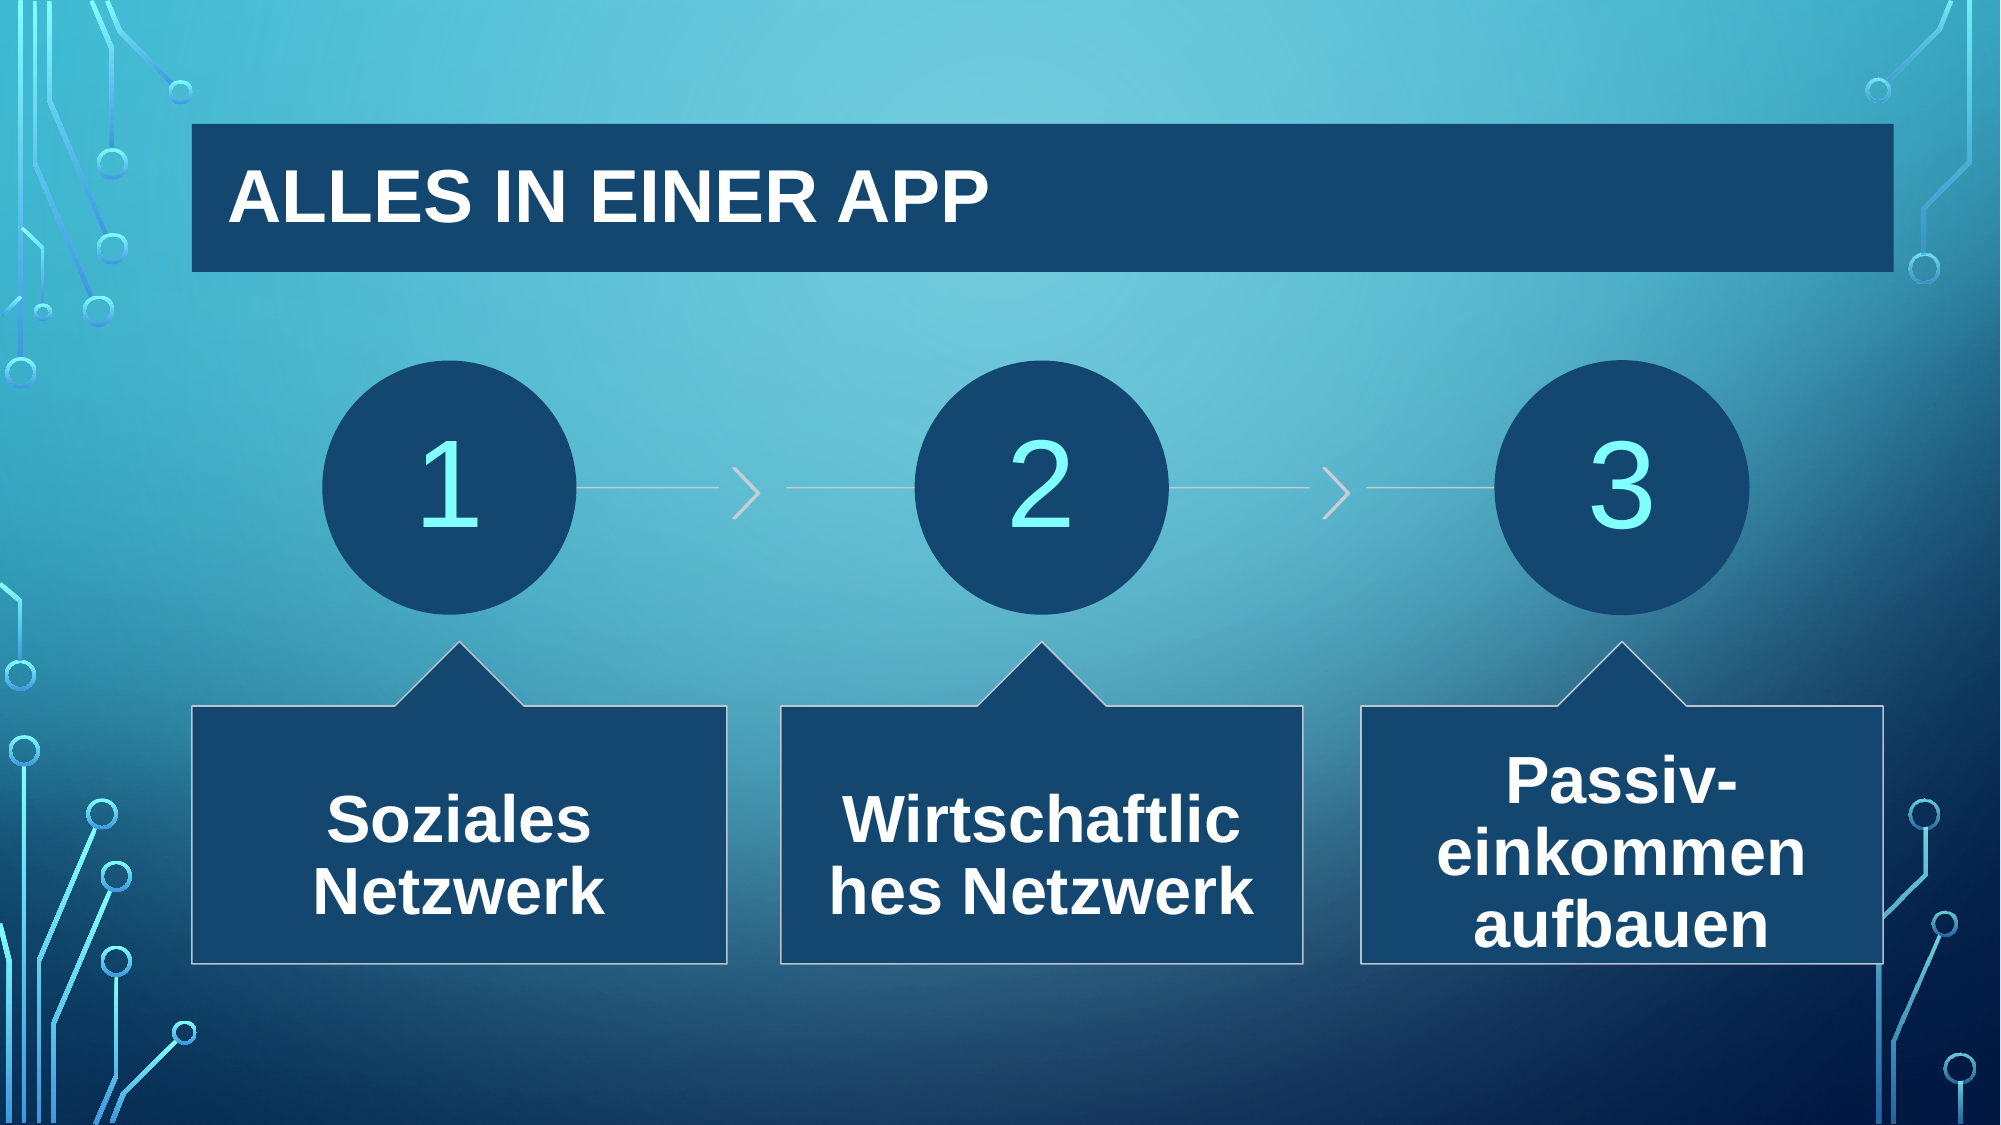

# Alles in einer App
1

Soziales Netzwerk
2

Wirtschaftliches Netzwerk
3

Passiv-einkommen aufbauen